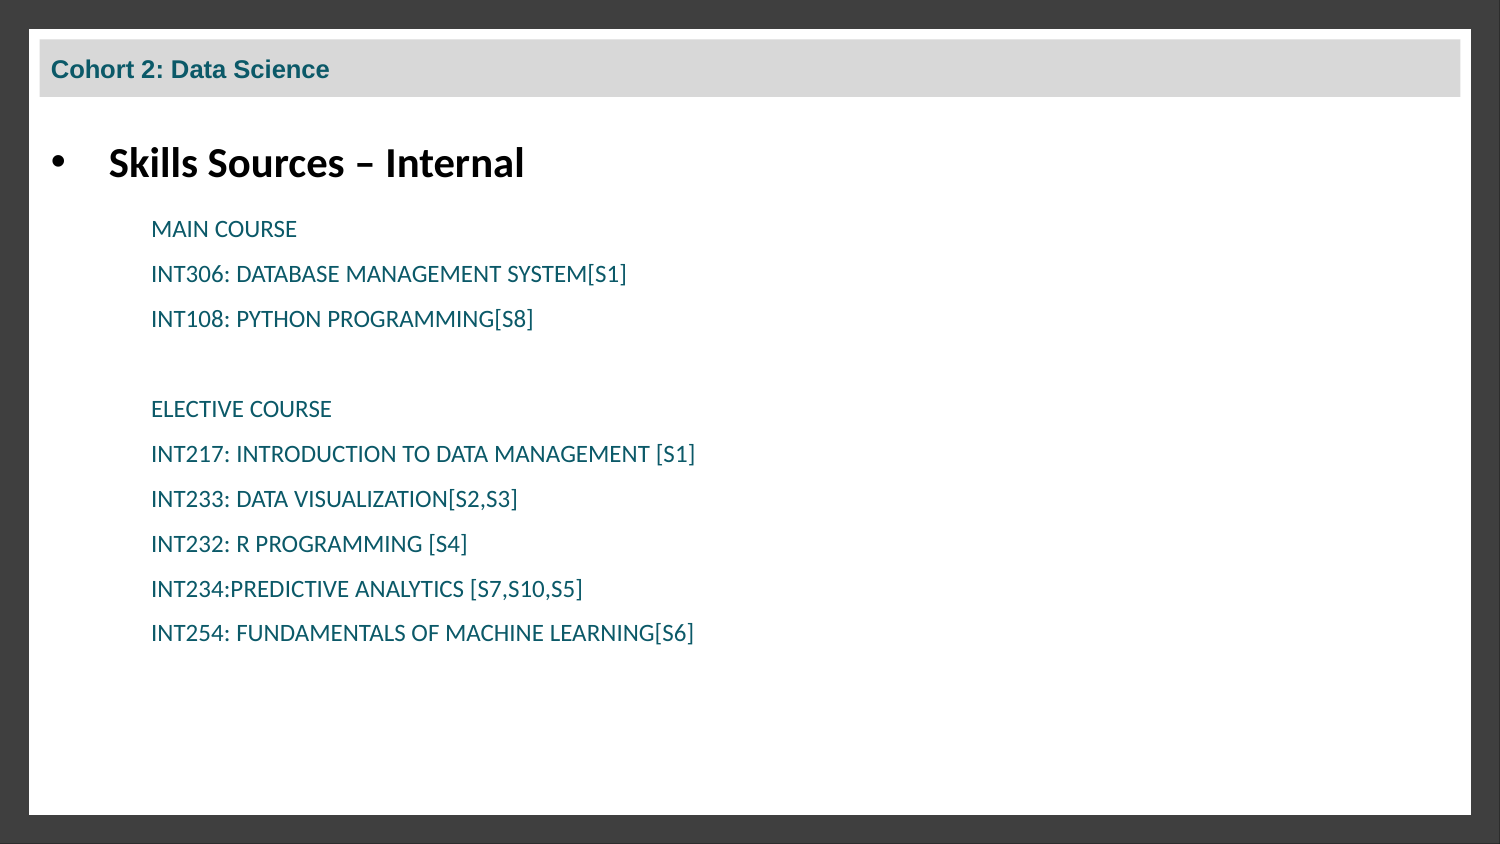

# Cohort 2: Data Science
Skills Sources – Internal
MAIN COURSE
INT306: DATABASE MANAGEMENT SYSTEM[S1]
INT108: PYTHON PROGRAMMING[S8]

ELECTIVE COURSE
INT217: INTRODUCTION TO DATA MANAGEMENT [S1]
INT233: DATA VISUALIZATION[S2,S3]
INT232: R PROGRAMMING [S4]
INT234:PREDICTIVE ANALYTICS [S7,S10,S5]
INT254: FUNDAMENTALS OF MACHINE LEARNING[S6]